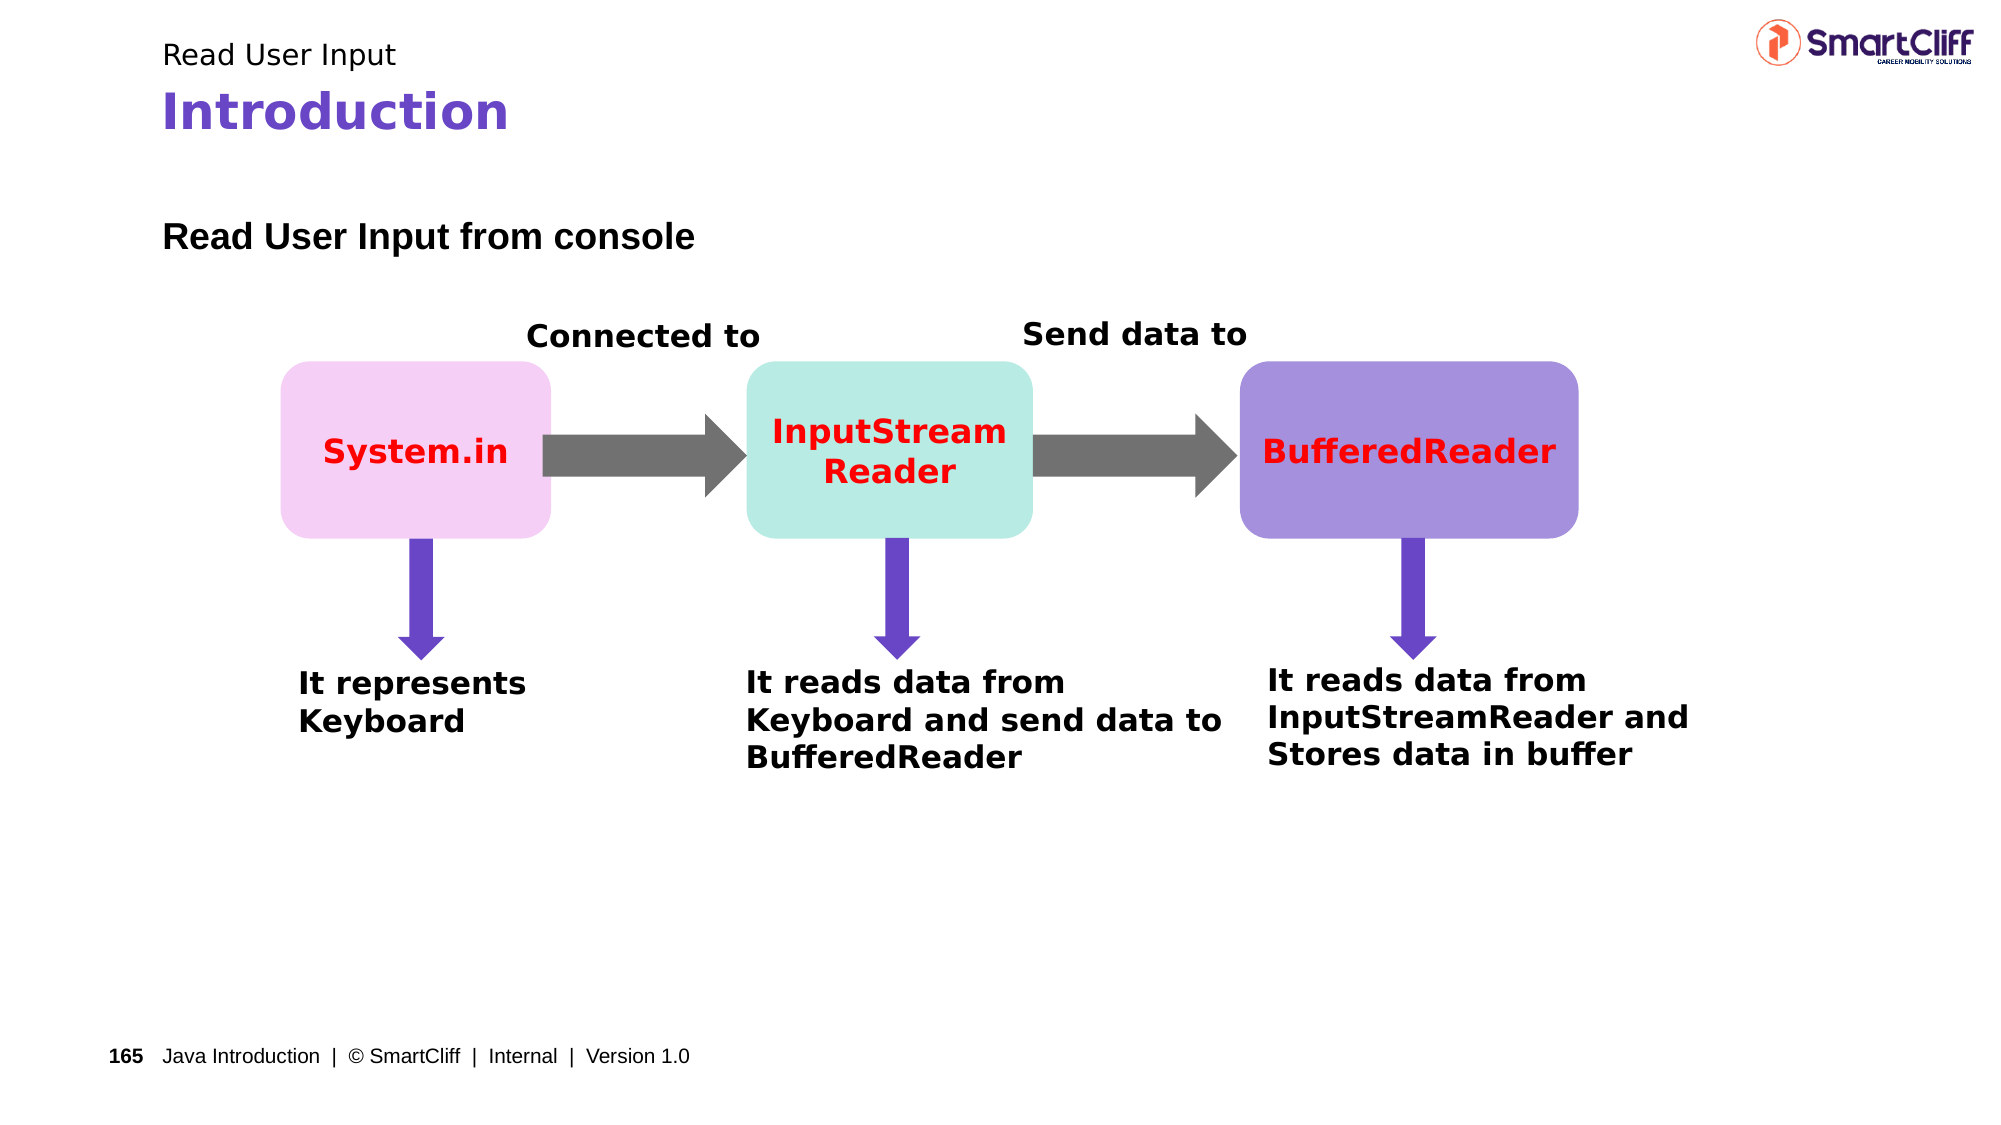

Read User Input
Introduction
Read User Input from console

Send data to
Connected to
System.in
InputStream
Reader
BufferedReader

It reads data from
InputStreamReader and
Stores data in buffer
It reads data from
Keyboard and send data to
BufferedReader
It represents
Keyboard
Java Introduction  |  © SmartCliff  |  Internal  |  Version 1.0
165